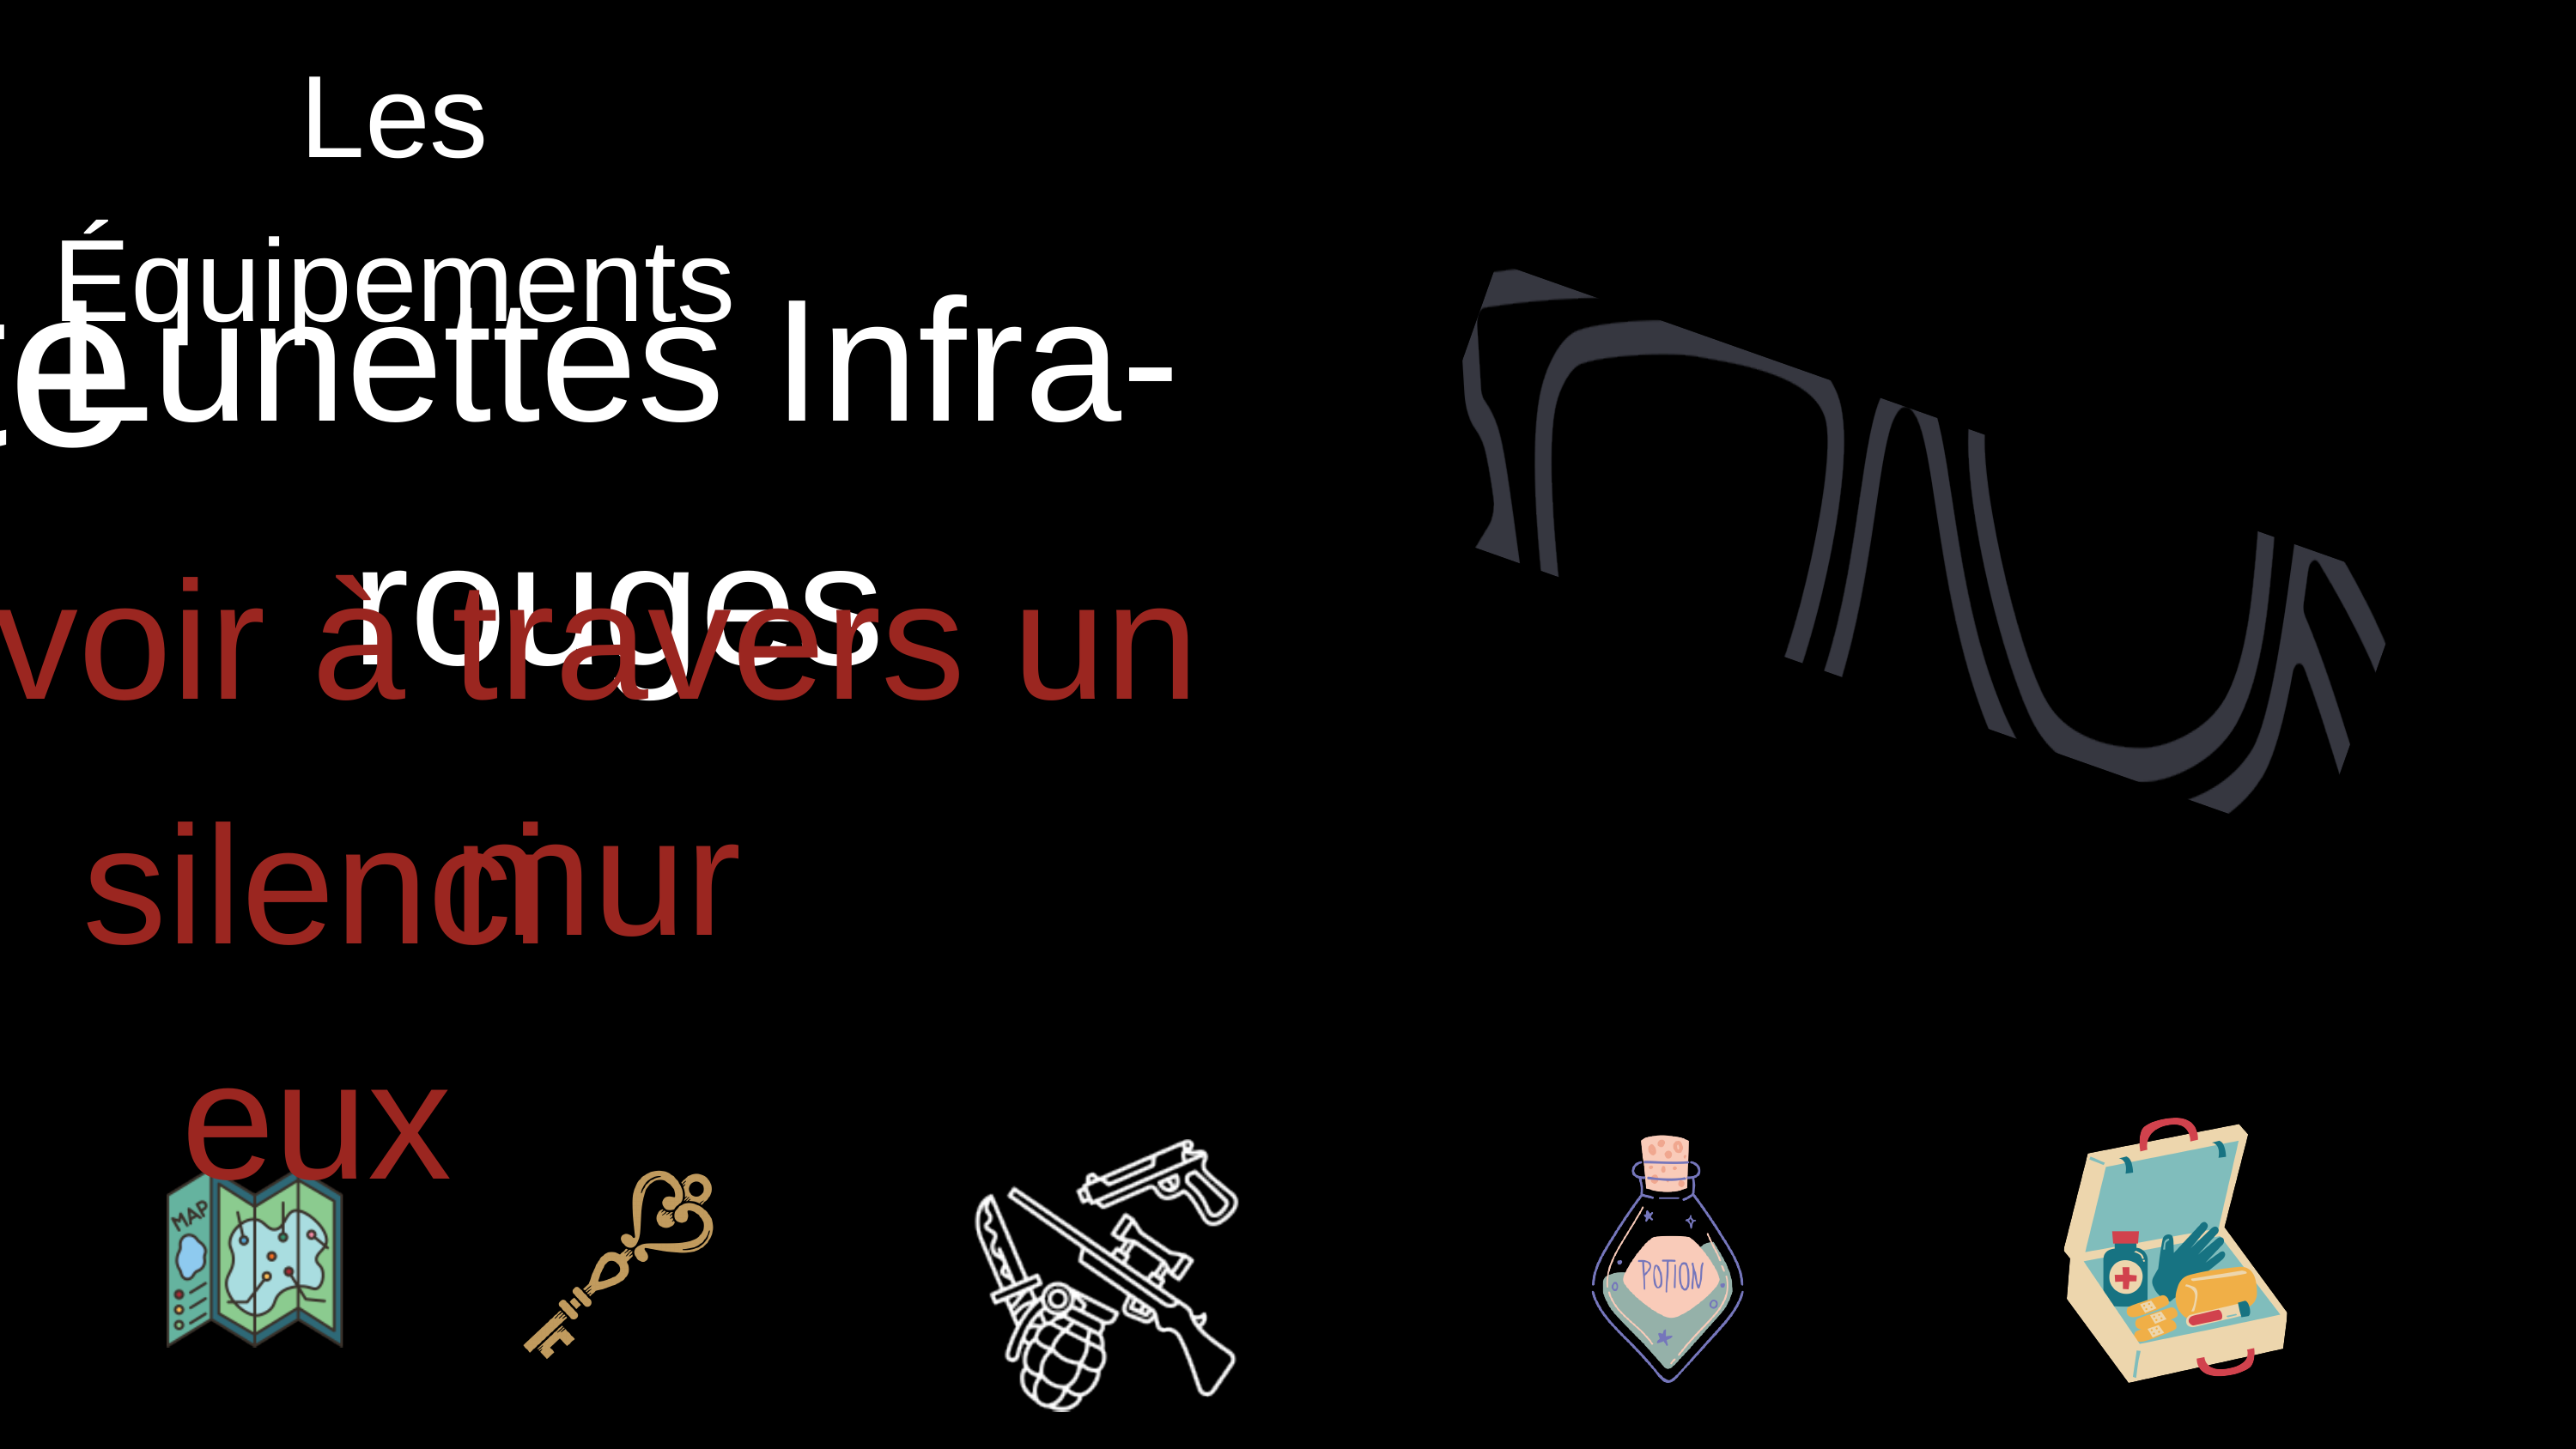

Les Équipements
La Carte
La Fiole De Guérison
La Trousse De Secours
Lunettes Infra-rouges

voir à travers un mur
silencieux